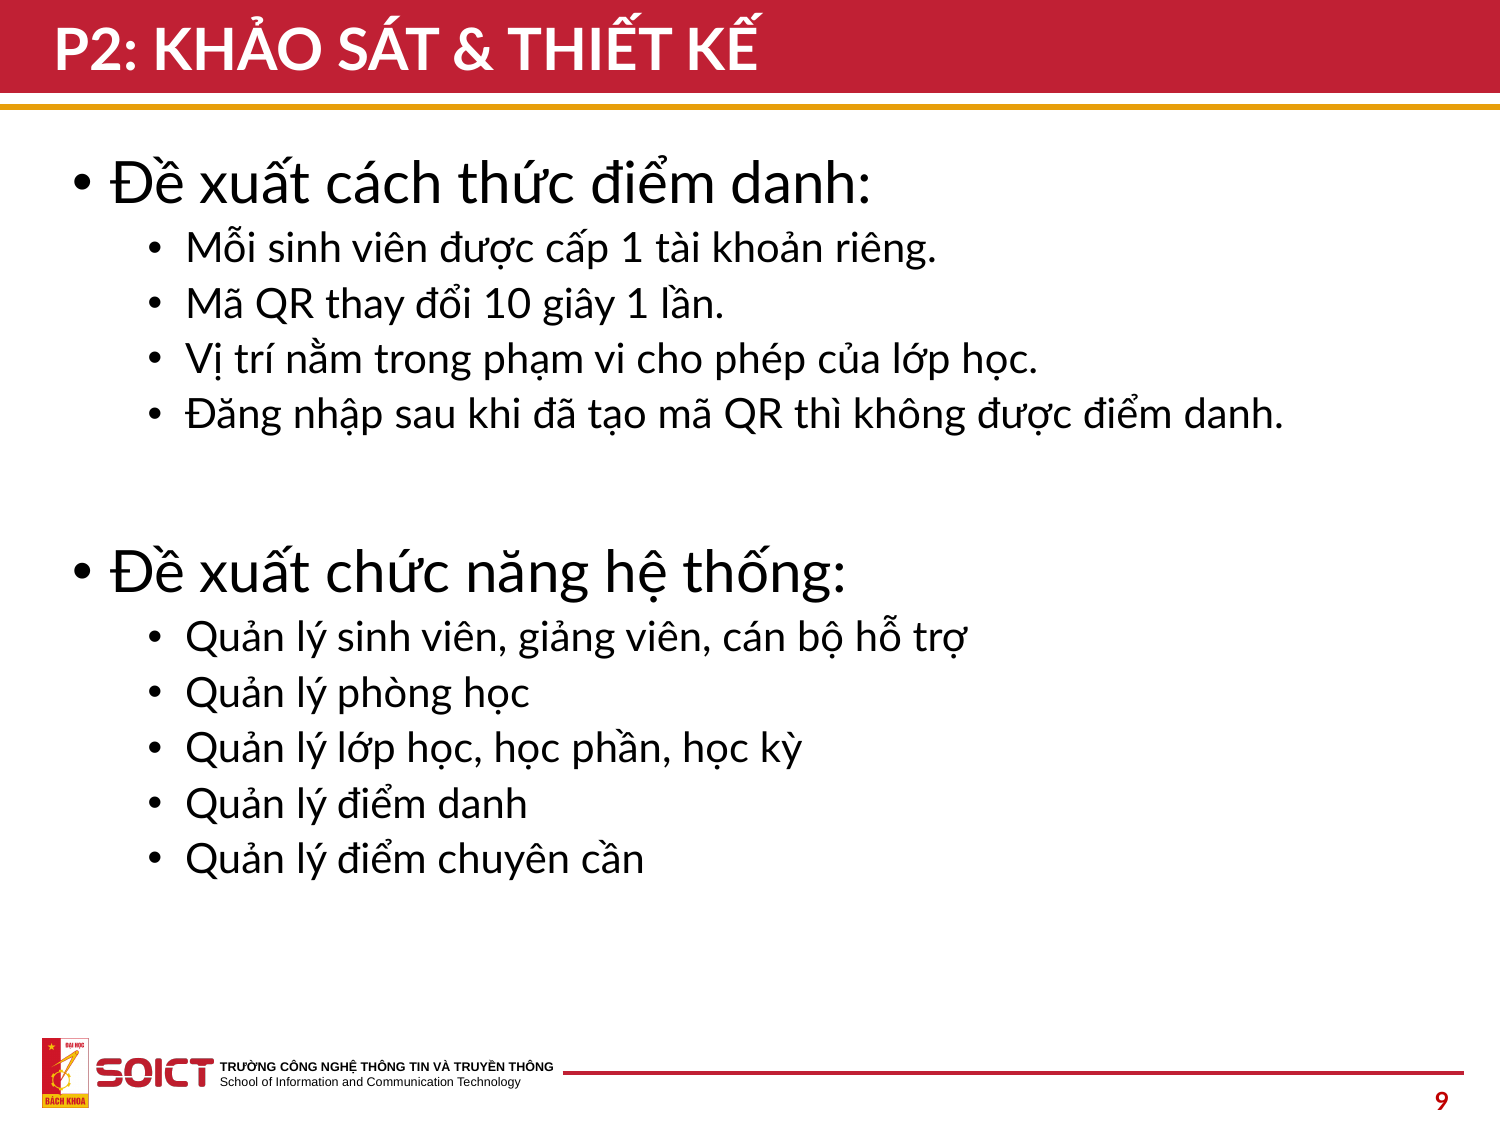

# P2: KHẢO SÁT & THIẾT KẾ
Đề xuất cách thức điểm danh:
Mỗi sinh viên được cấp 1 tài khoản riêng.
Mã QR thay đổi 10 giây 1 lần.
Vị trí nằm trong phạm vi cho phép của lớp học.
Đăng nhập sau khi đã tạo mã QR thì không được điểm danh.

Đề xuất chức năng hệ thống:
Quản lý sinh viên, giảng viên, cán bộ hỗ trợ
Quản lý phòng học
Quản lý lớp học, học phần, học kỳ
Quản lý điểm danh
Quản lý điểm chuyên cần
9